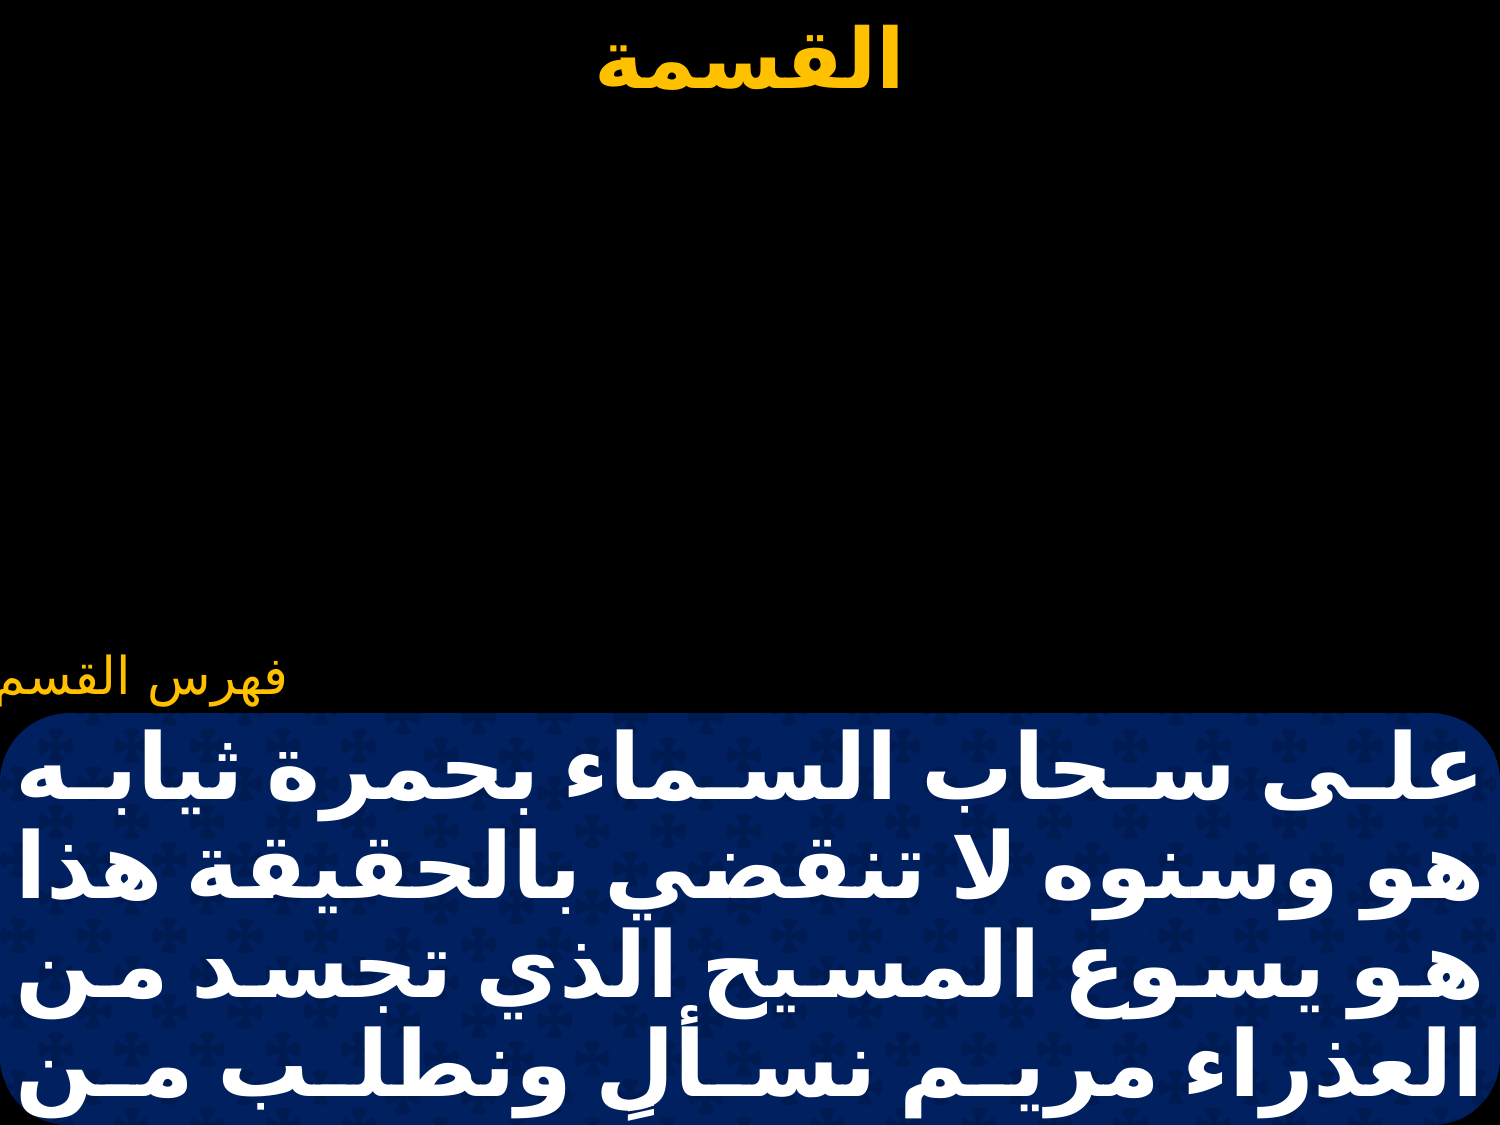

#
على سحاب السماء بحمرة ثيابه هو وسنوه لا تنقضي بالحقيقة هذا هو يسوع المسيح الذي تجسد من العذراء مريم نسأل ونطلب من صلاحك يا رؤوفاً بالعباد طهر نفوسنا وأجسادنا وأرواحنا لكي